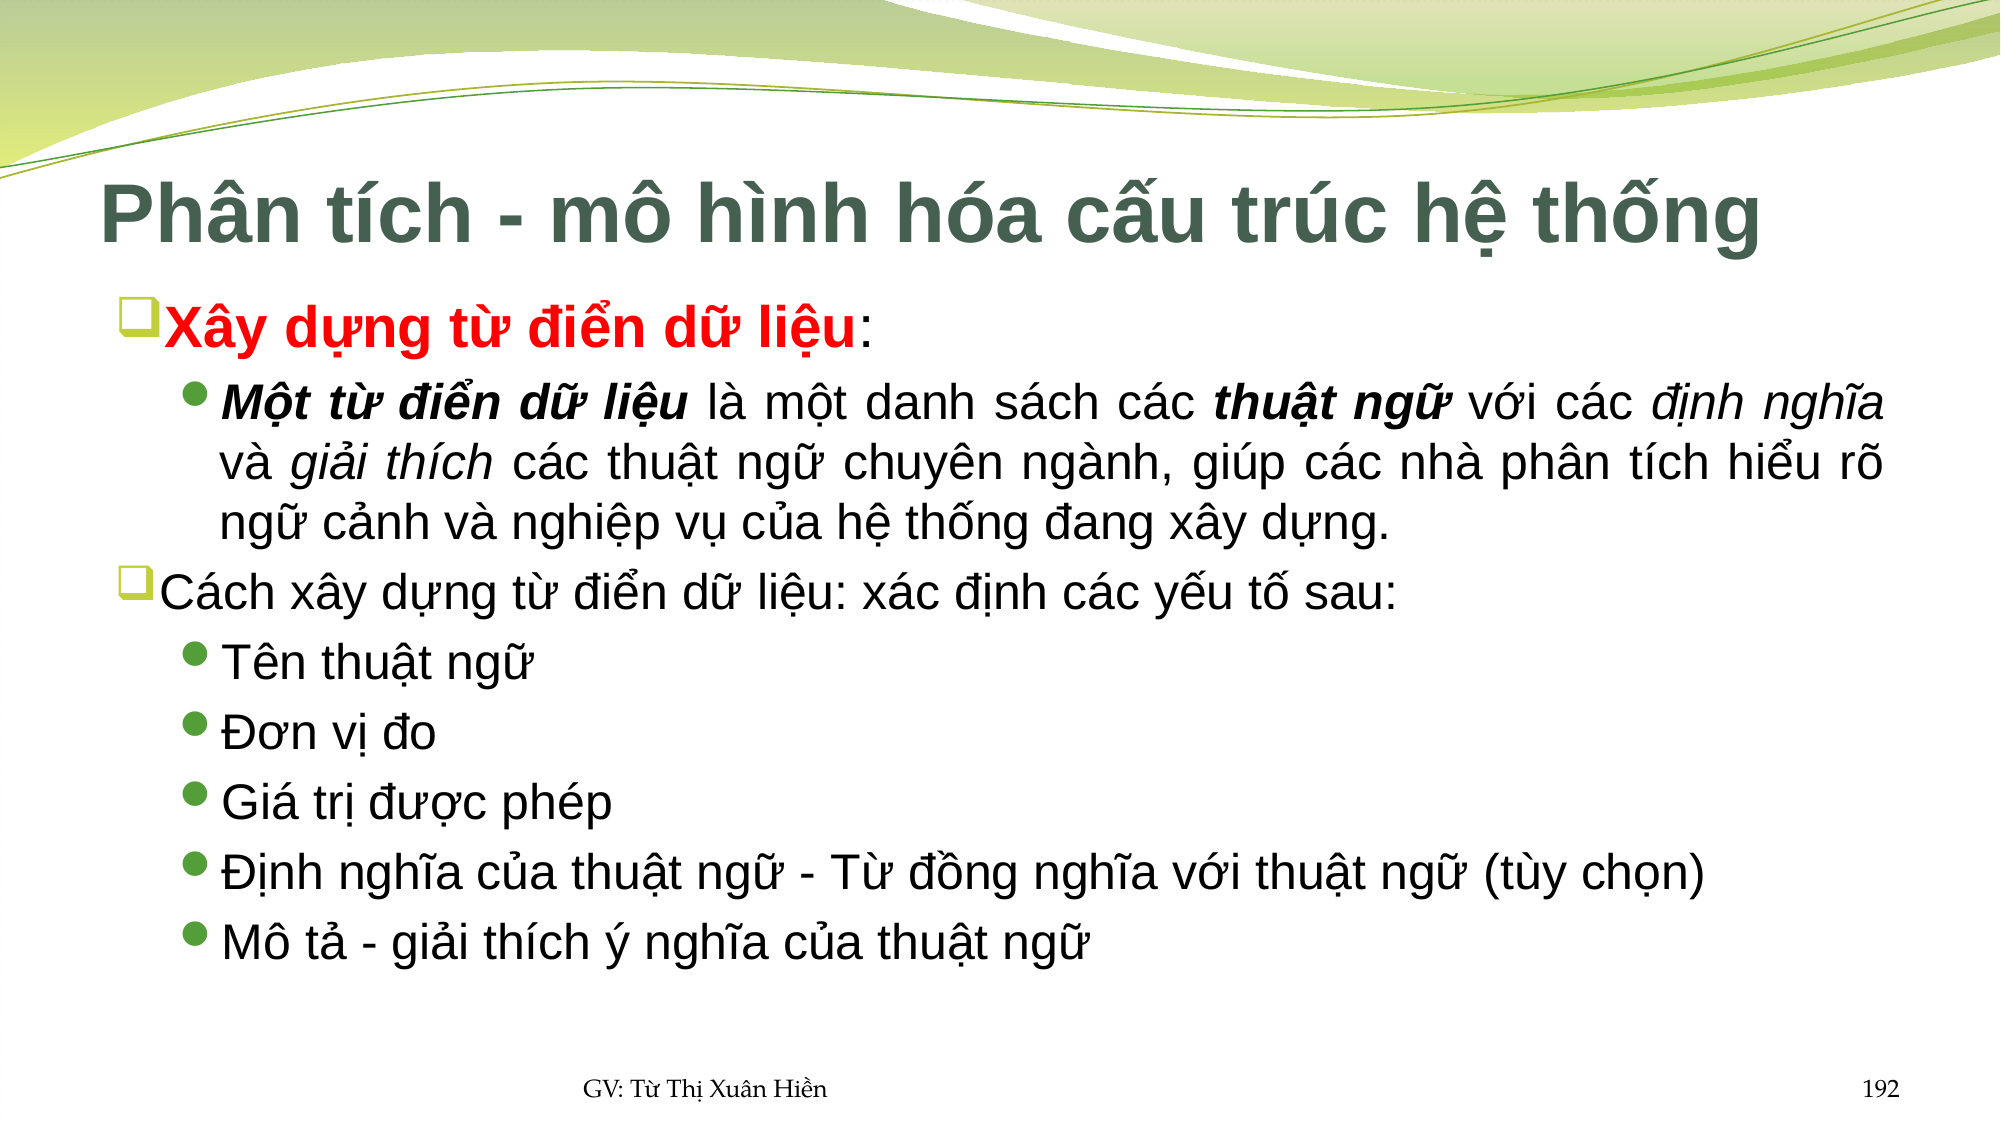

# Phân tích - mô hình hóa cấu trúc hệ thống
Xây dựng từ điển dữ liệu:
Một từ điển dữ liệu là một danh sách các thuật ngữ với các định nghĩa và giải thích các thuật ngữ chuyên ngành, giúp các nhà phân tích hiểu rõ ngữ cảnh và nghiệp vụ của hệ thống đang xây dựng.
Cách xây dựng từ điển dữ liệu: xác định các yếu tố sau:
Tên thuật ngữ
Đơn vị đo
Giá trị được phép
Định nghĩa của thuật ngữ - Từ đồng nghĩa với thuật ngữ (tùy chọn)
Mô tả - giải thích ý nghĩa của thuật ngữ

GV: Từ Thị Xuân Hiền
192